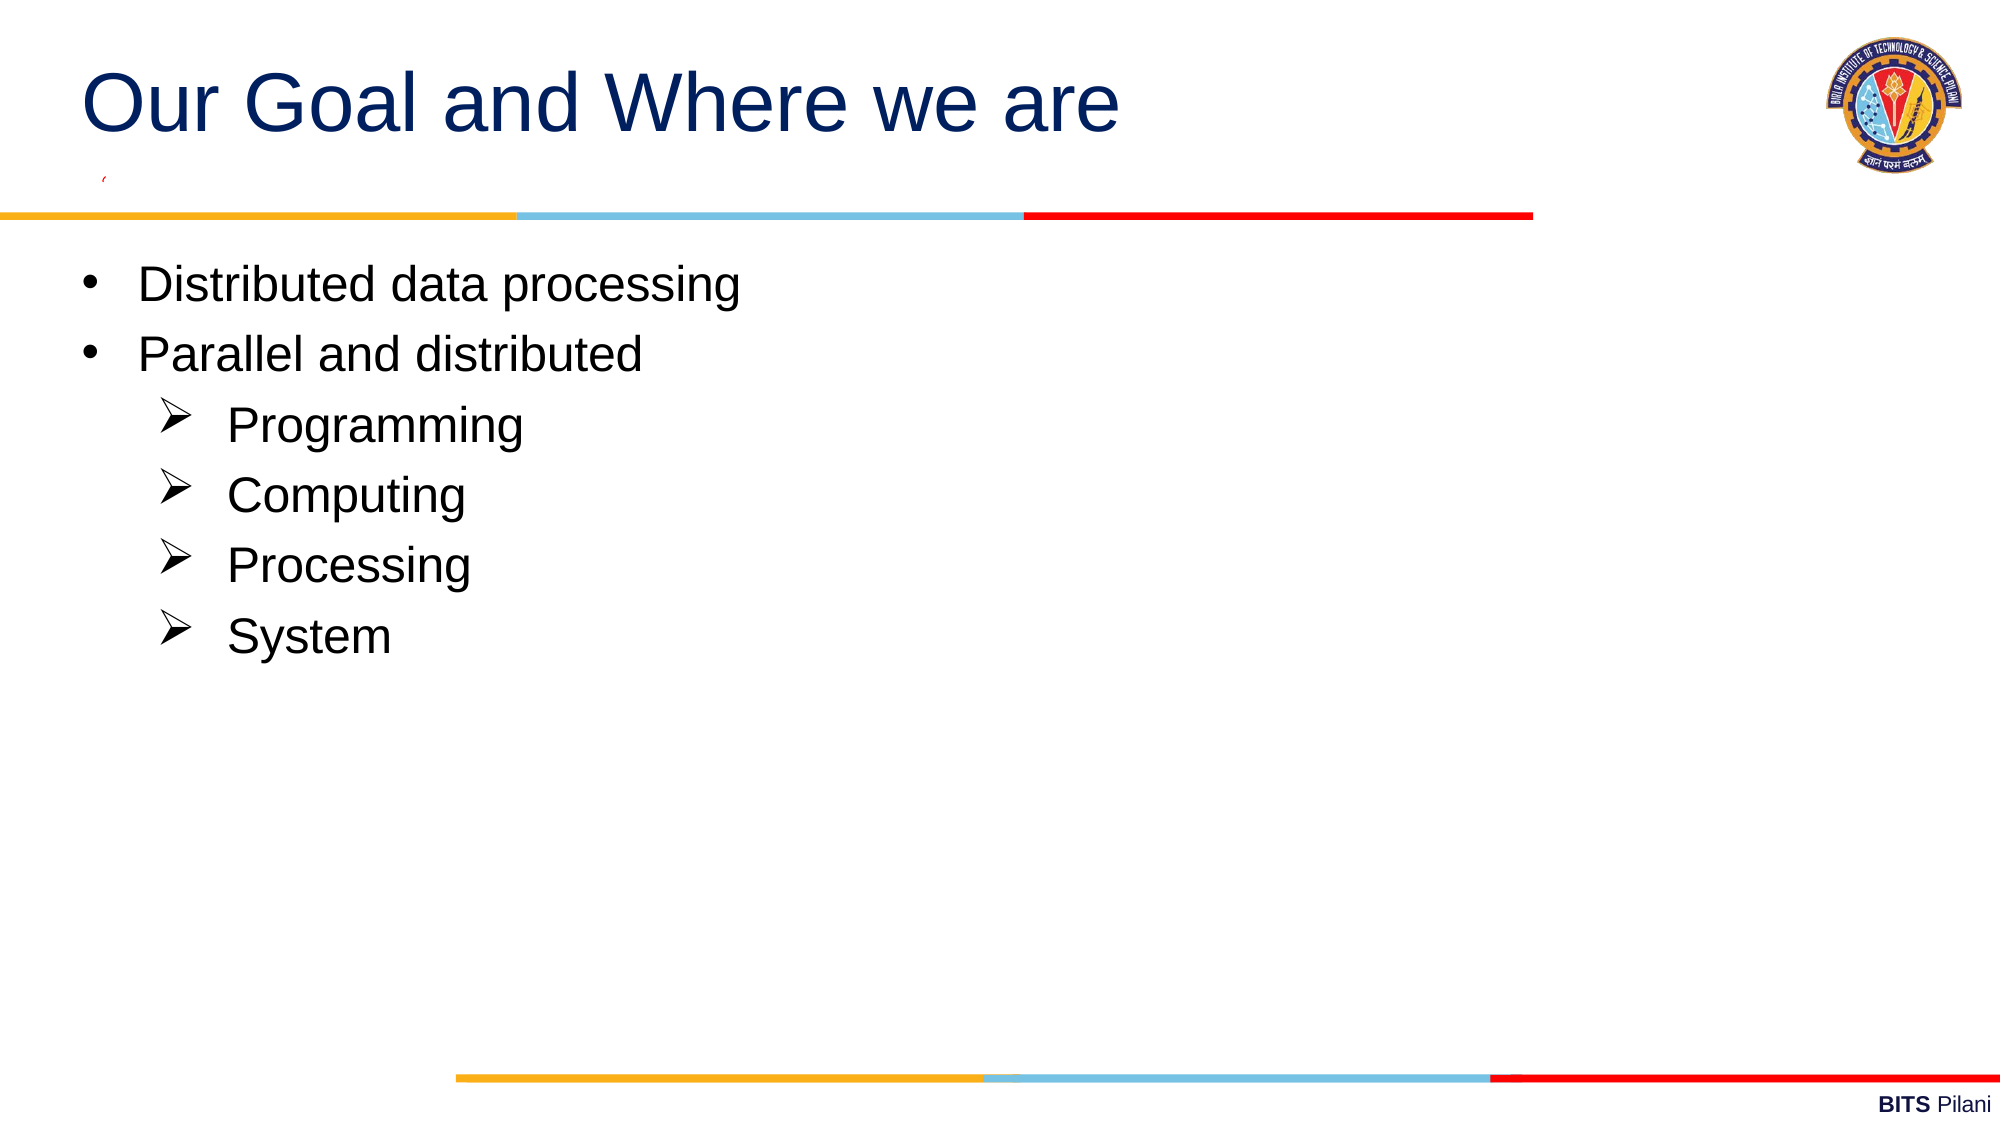

# Our Goal and Where we are

Distributed data processing
Parallel and distributed
Programming
Computing
Processing
System
BITS Pilani